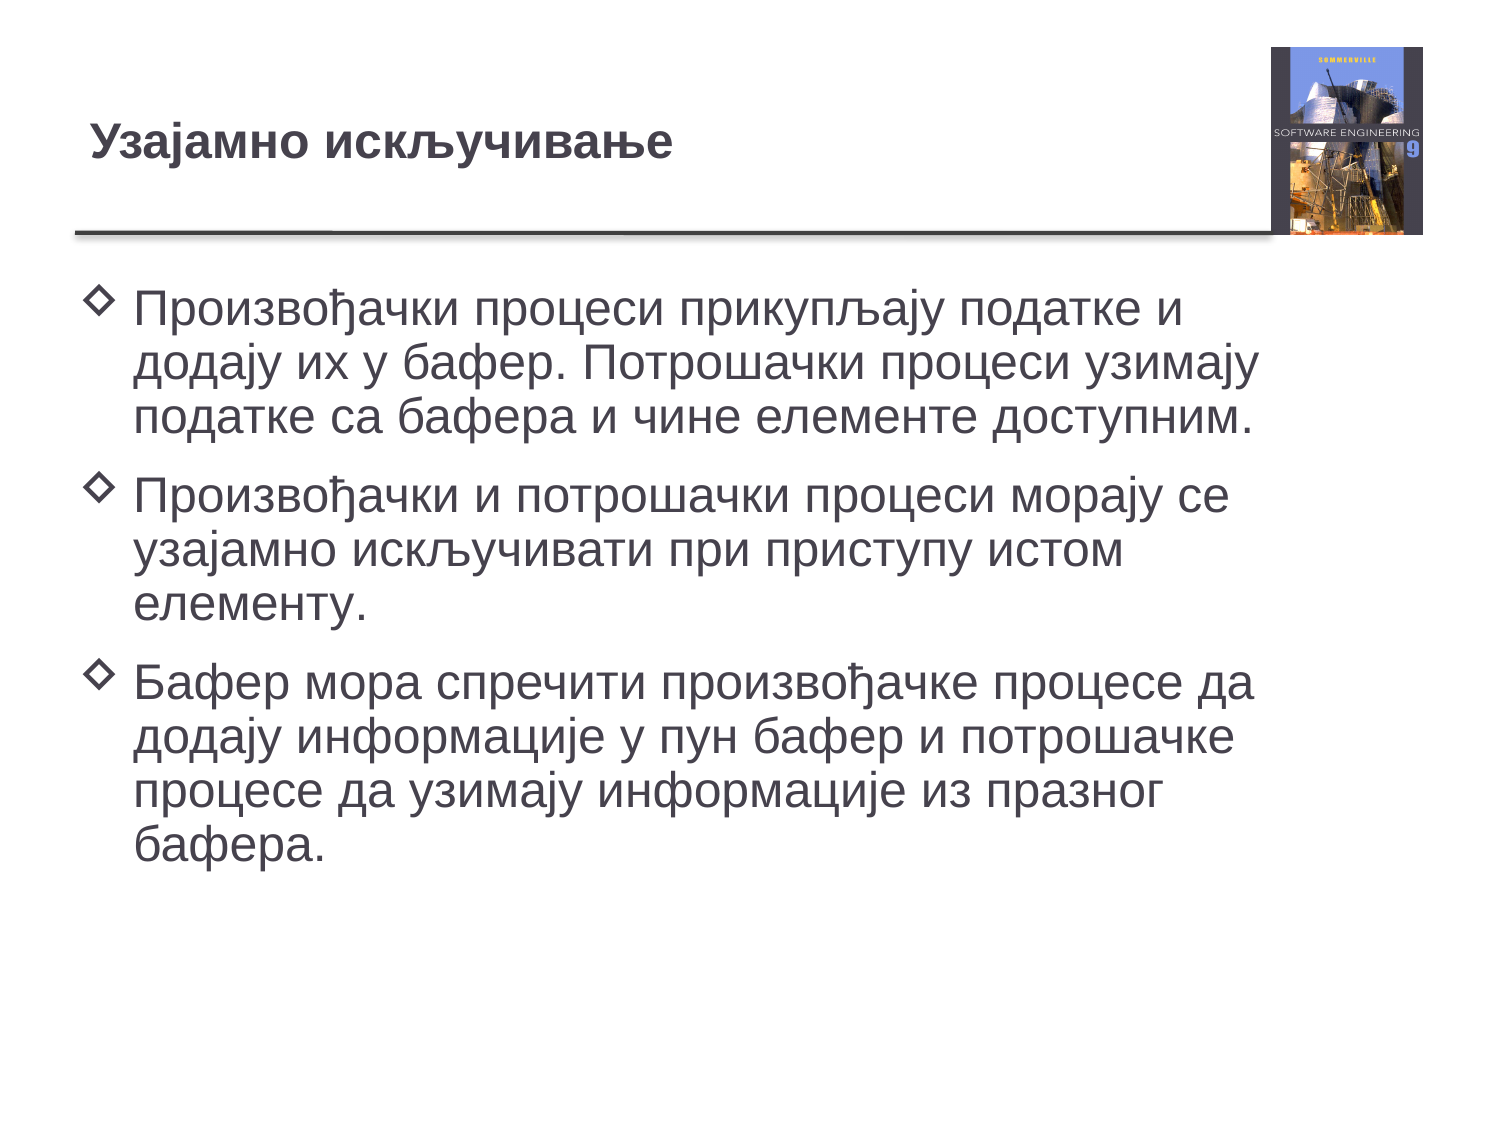

# Узајамно искључивање
Произвођачки процеси прикупљају податке и додају их у бафер. Потрошачки процеси узимају податке са бафера и чине елементе доступним.
Произвођачки и потрошачки процеси морају се узајамно искључивати при приступу истом елементу.
Бафер мора спречити произвођачке процесе да додају информације у пун бафер и потрошачке процесе да узимају информације из празног бафера.